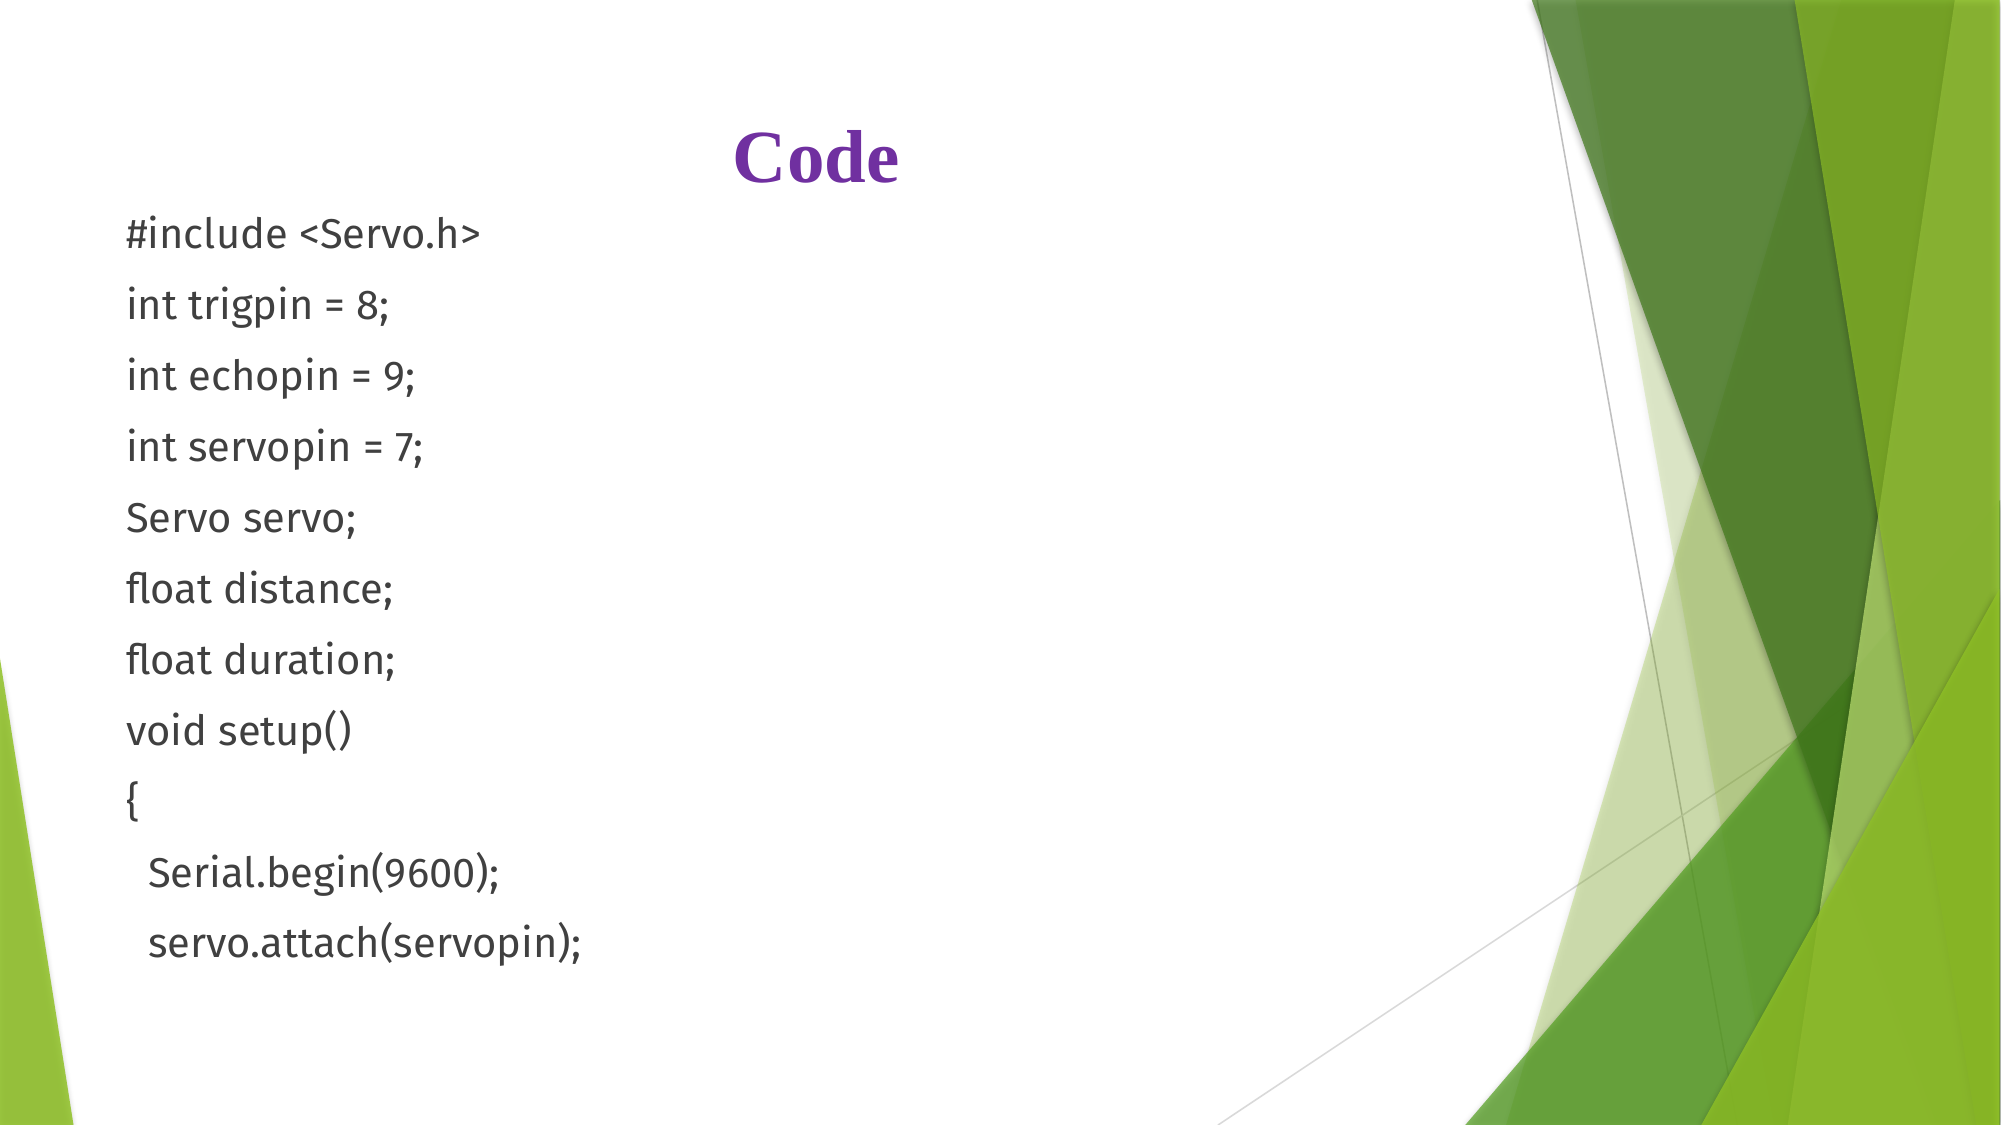

# Code
#include <Servo.h>
int trigpin = 8;
int echopin = 9;
int servopin = 7;
Servo servo;
float distance;
float duration;
void setup()
{
  Serial.begin(9600);
  servo.attach(servopin);